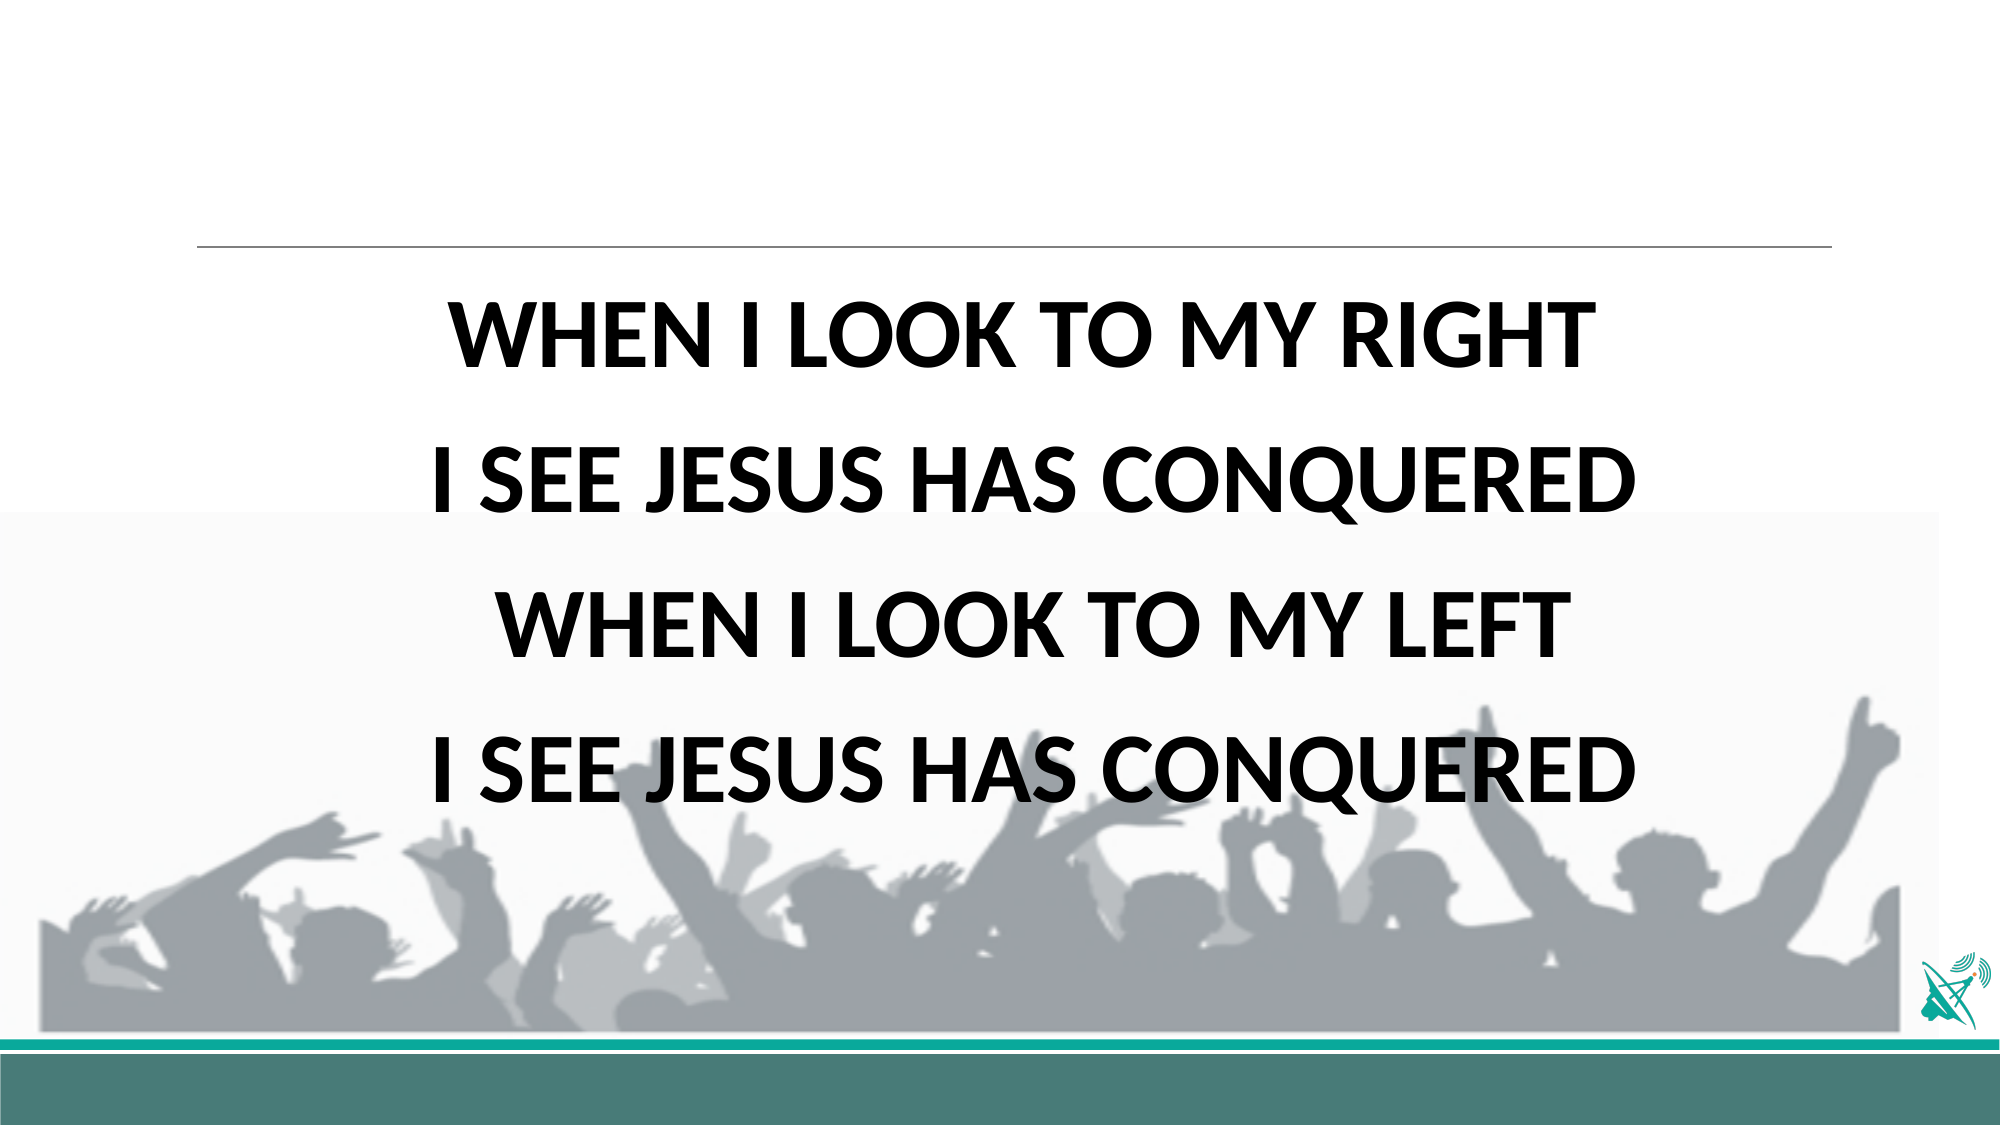

#
WHEN I LOOK TO MY RIGHT
I SEE JESUS HAS CONQUERED
WHEN I LOOK TO MY LEFT
I SEE JESUS HAS CONQUERED